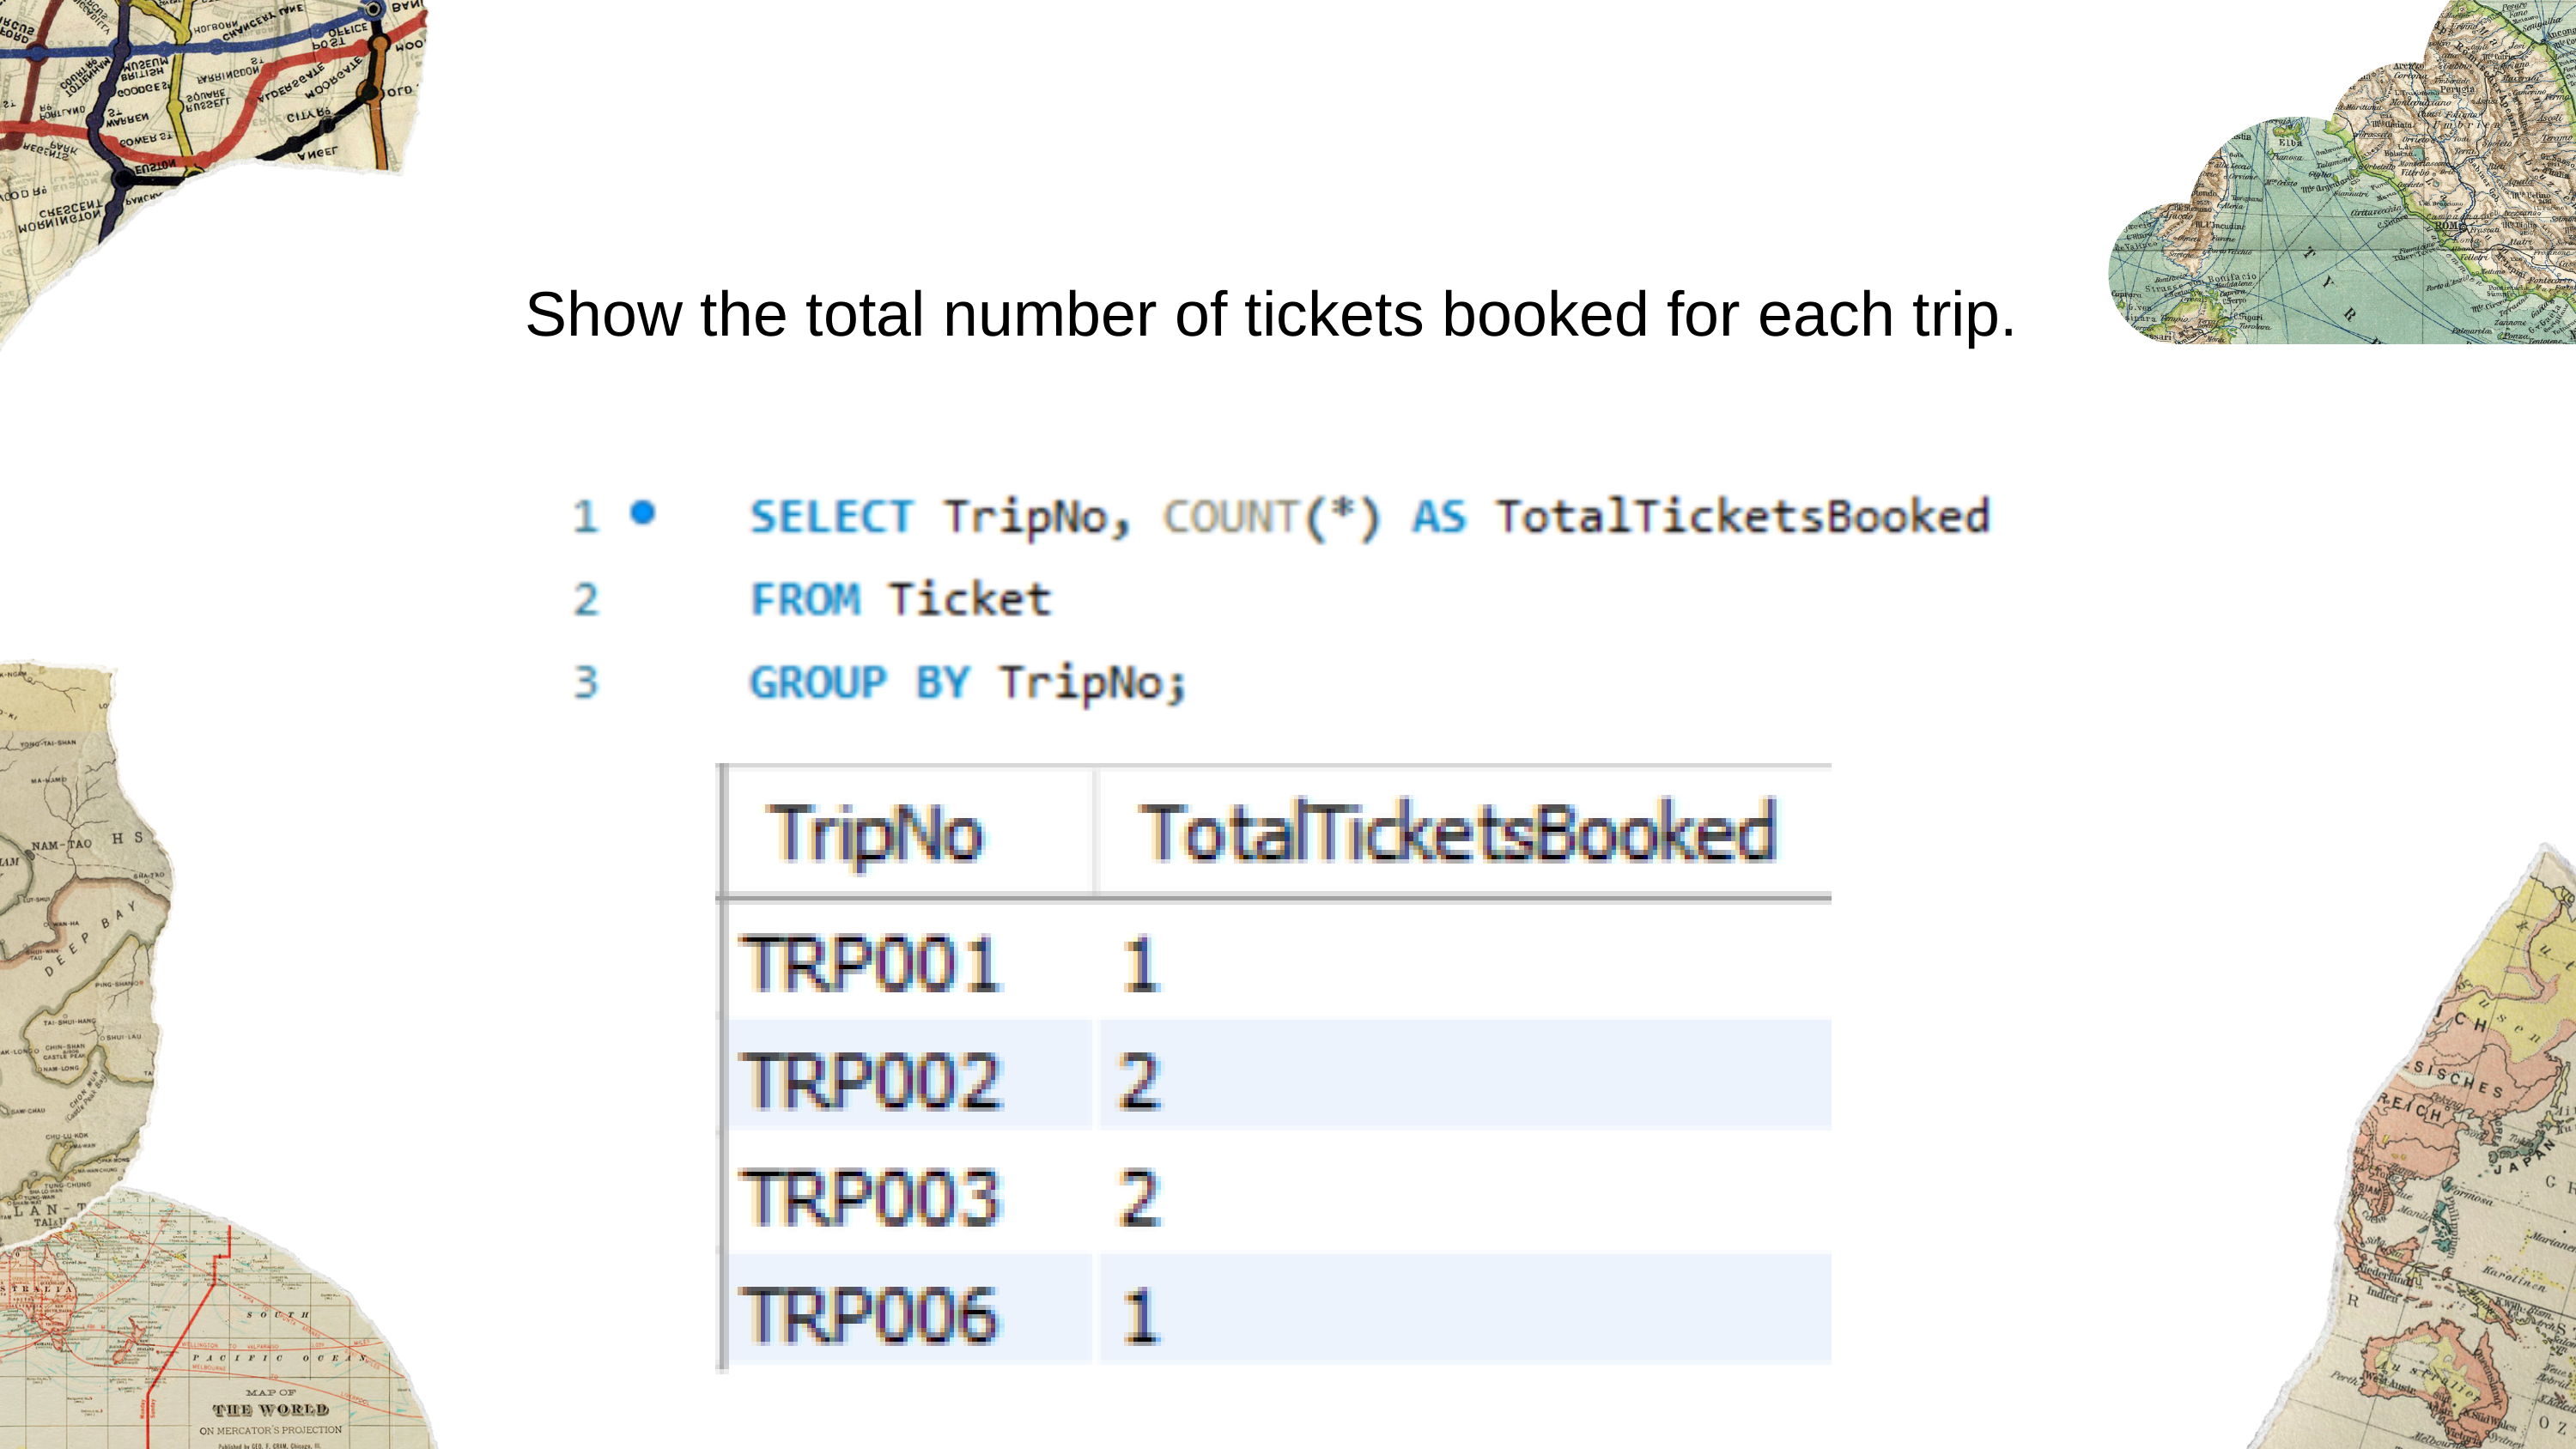

Show the total number of tickets booked for each trip.